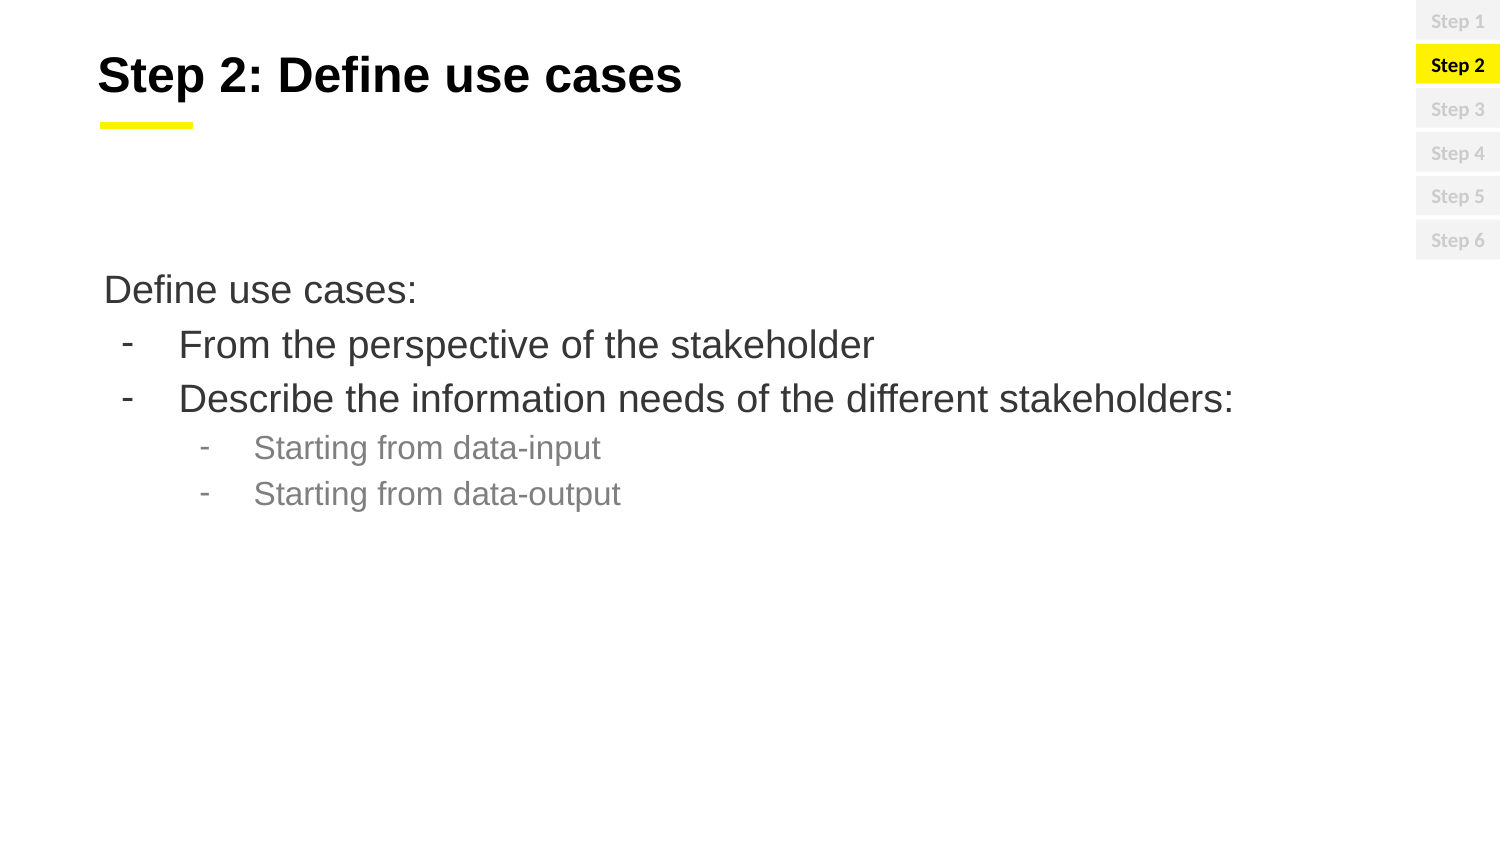

Step 1
Step 2: Define use cases
Step 2
Step 3
Step 4
Step 5
Step 6
Define use cases:
From the perspective of the stakeholder
Describe the information needs of the different stakeholders:
Starting from data-input
Starting from data-output